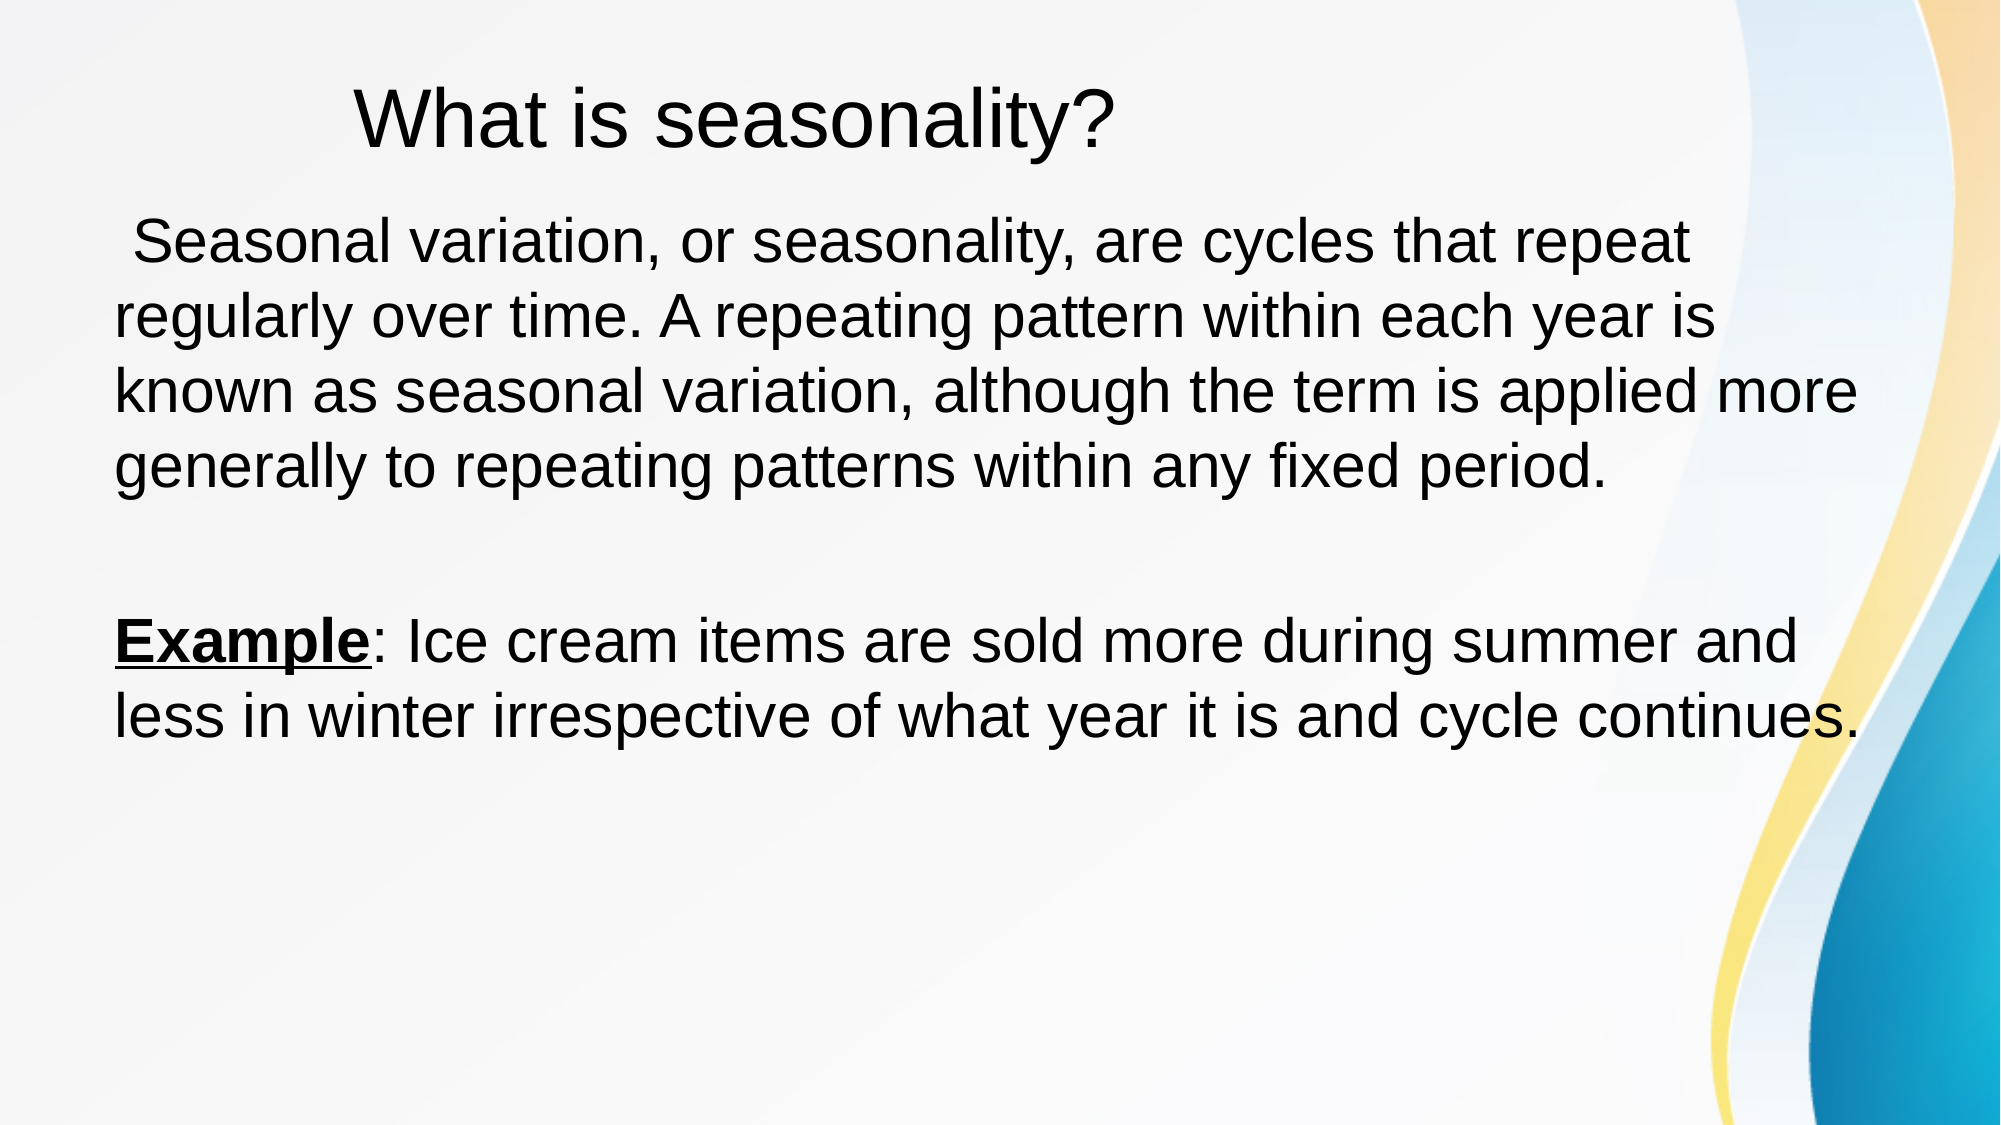

# What is seasonality?
 Seasonal variation, or seasonality, are cycles that repeat regularly over time. A repeating pattern within each year is known as seasonal variation, although the term is applied more generally to repeating patterns within any fixed period.

Example: Ice cream items are sold more during summer and less in winter irrespective of what year it is and cycle continues.

29